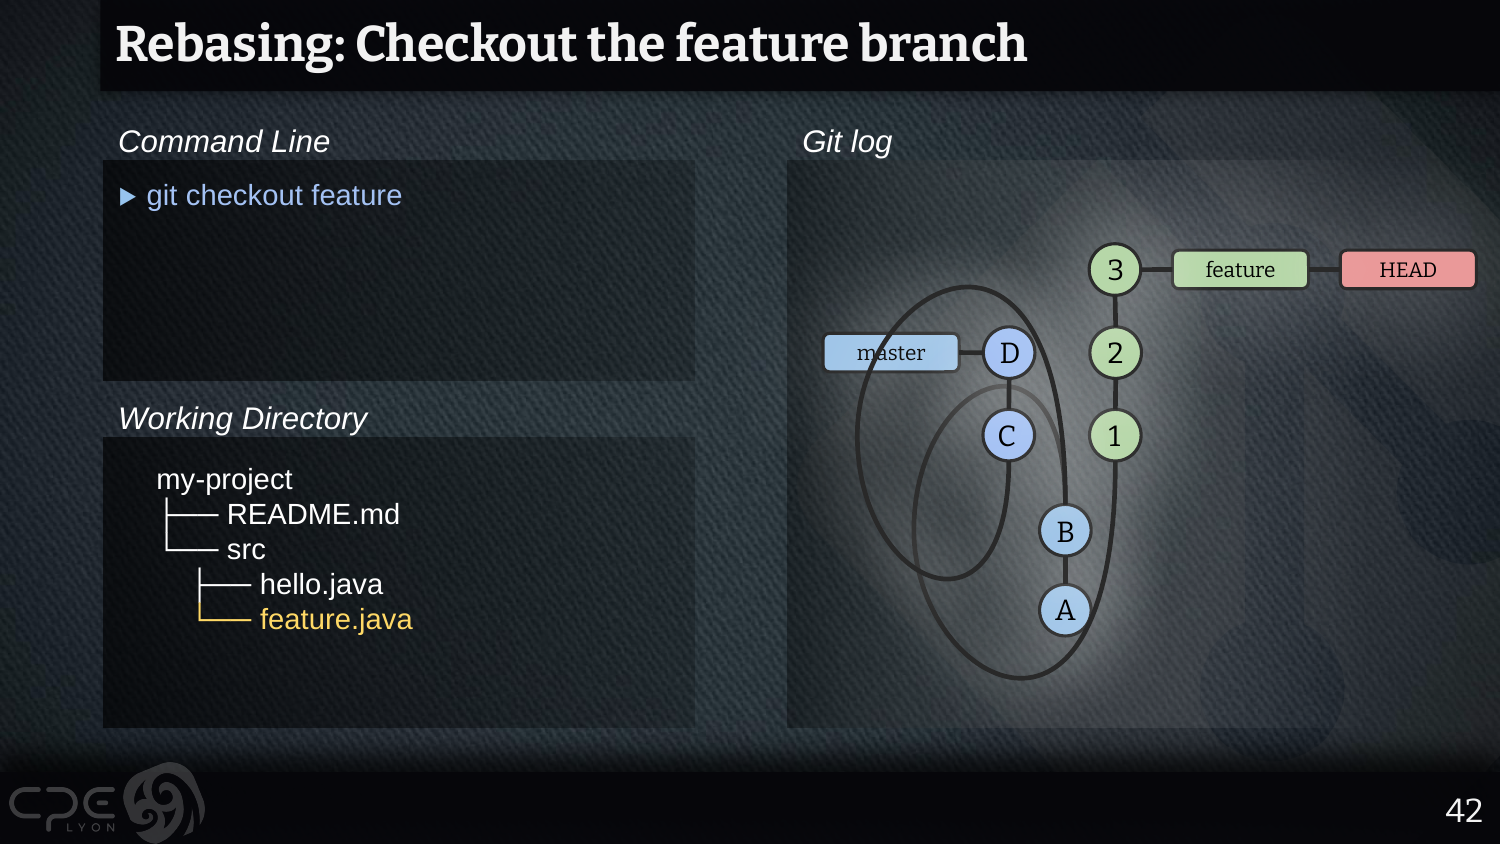

# Rebasing: Checkout the feature branch
Command Line
Git log
⯈ git checkout feature

3
feature
HEAD

D
2
master
Working Directory

C
1

my-project
├── README.md
└── src
    ├── hello.java
    └── feature.java

B

A